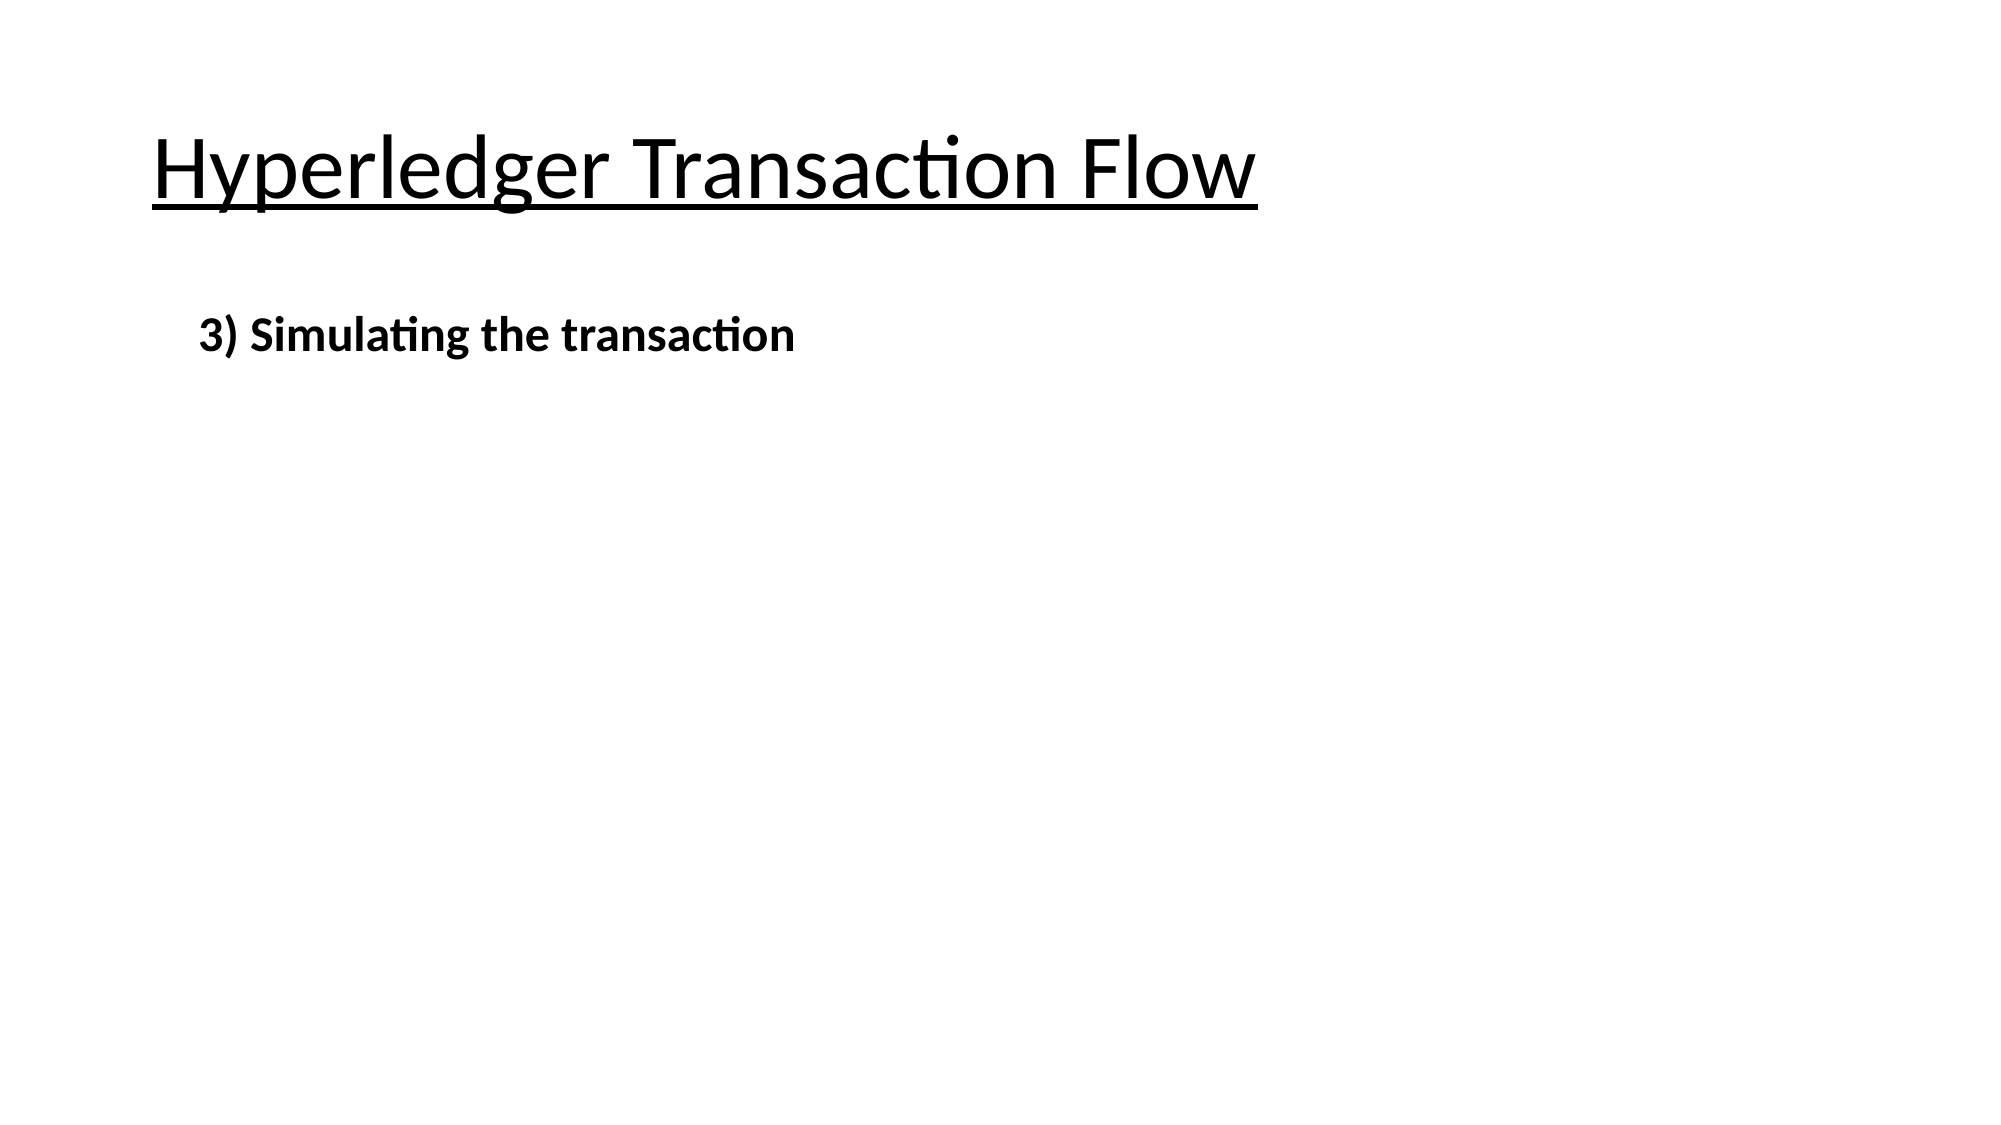

# Hyperledger Transaction Flow
3) Simulating the transaction